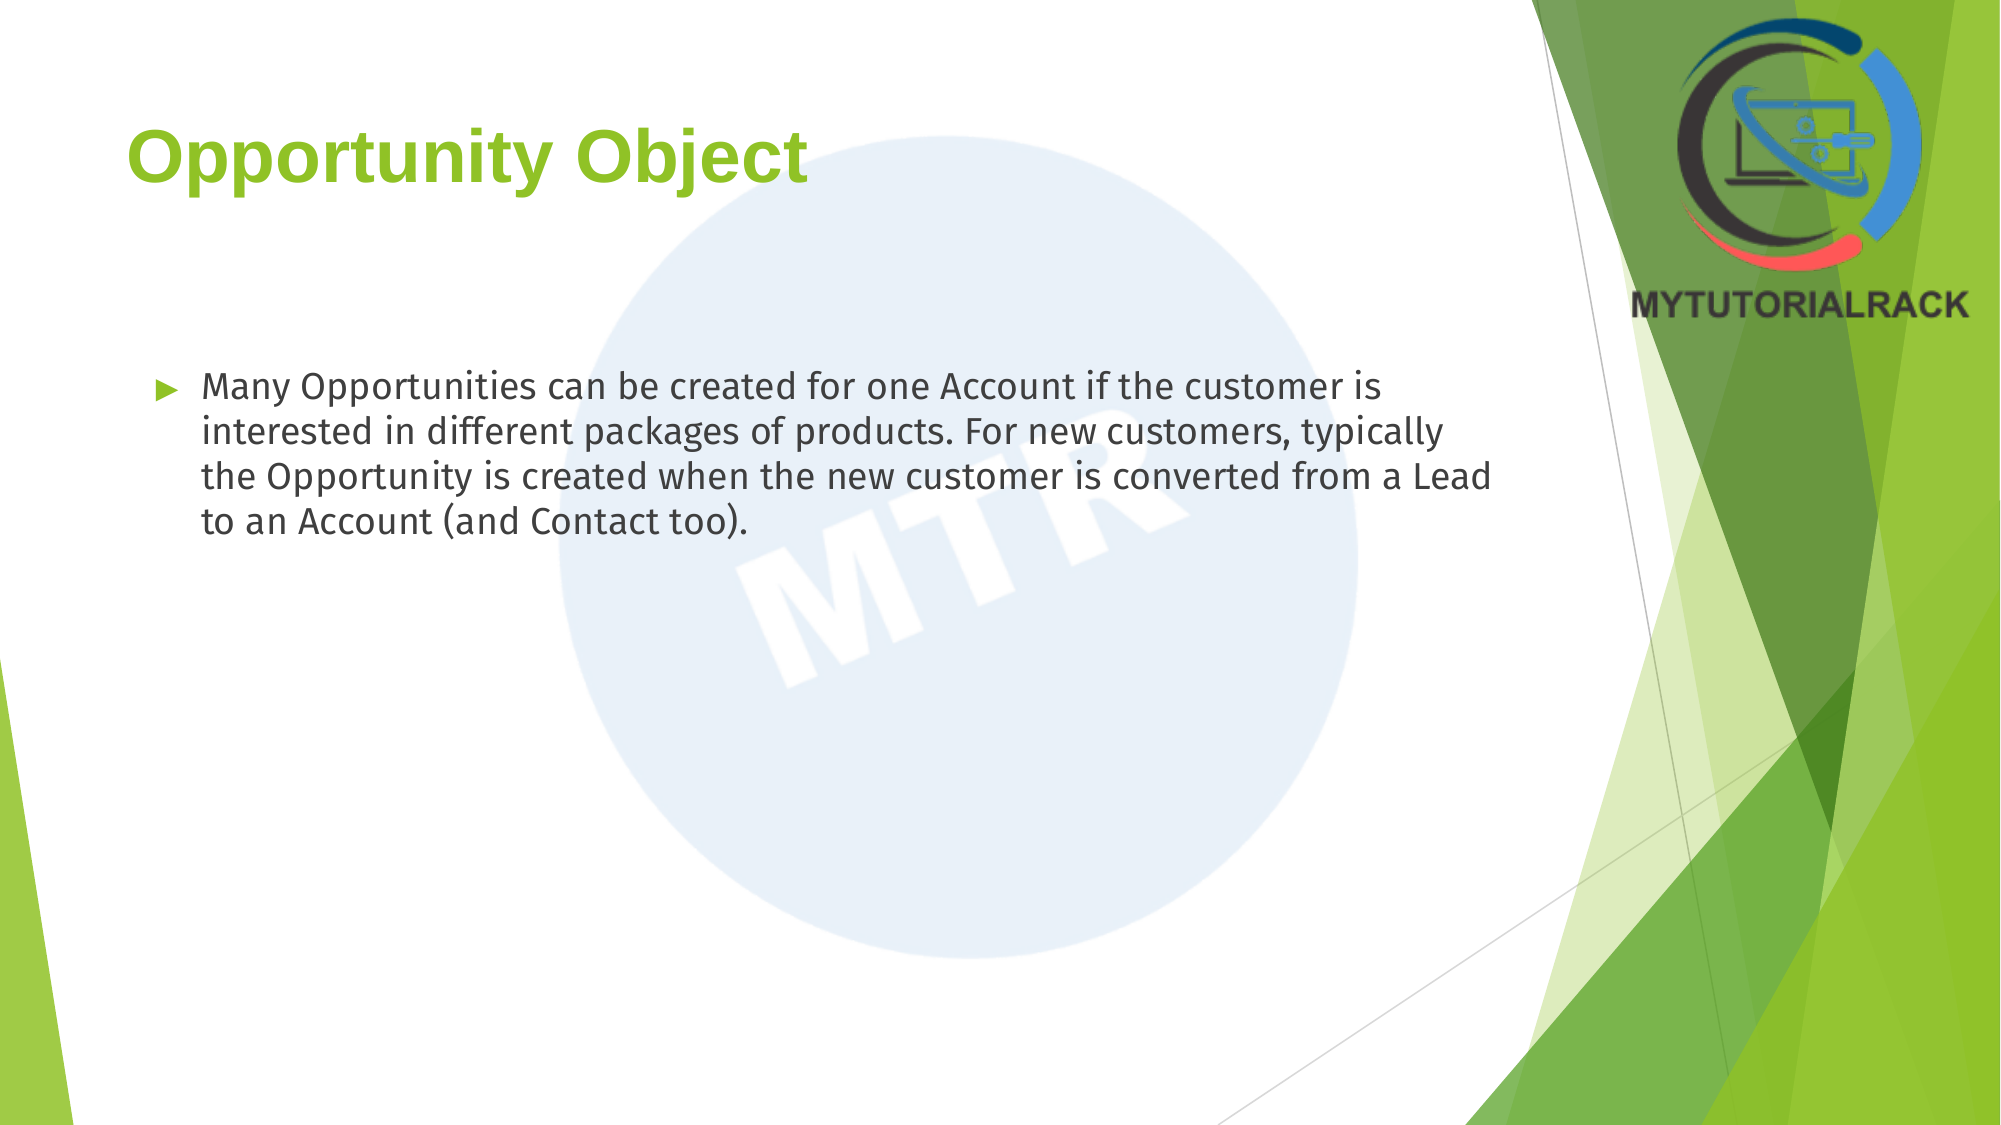

# Opportunity Object

Many Opportunities can be created for one Account if the customer is interested in different packages of products. For new customers, typically the Opportunity is created when the new customer is converted from a Lead to an Account (and Contact too).